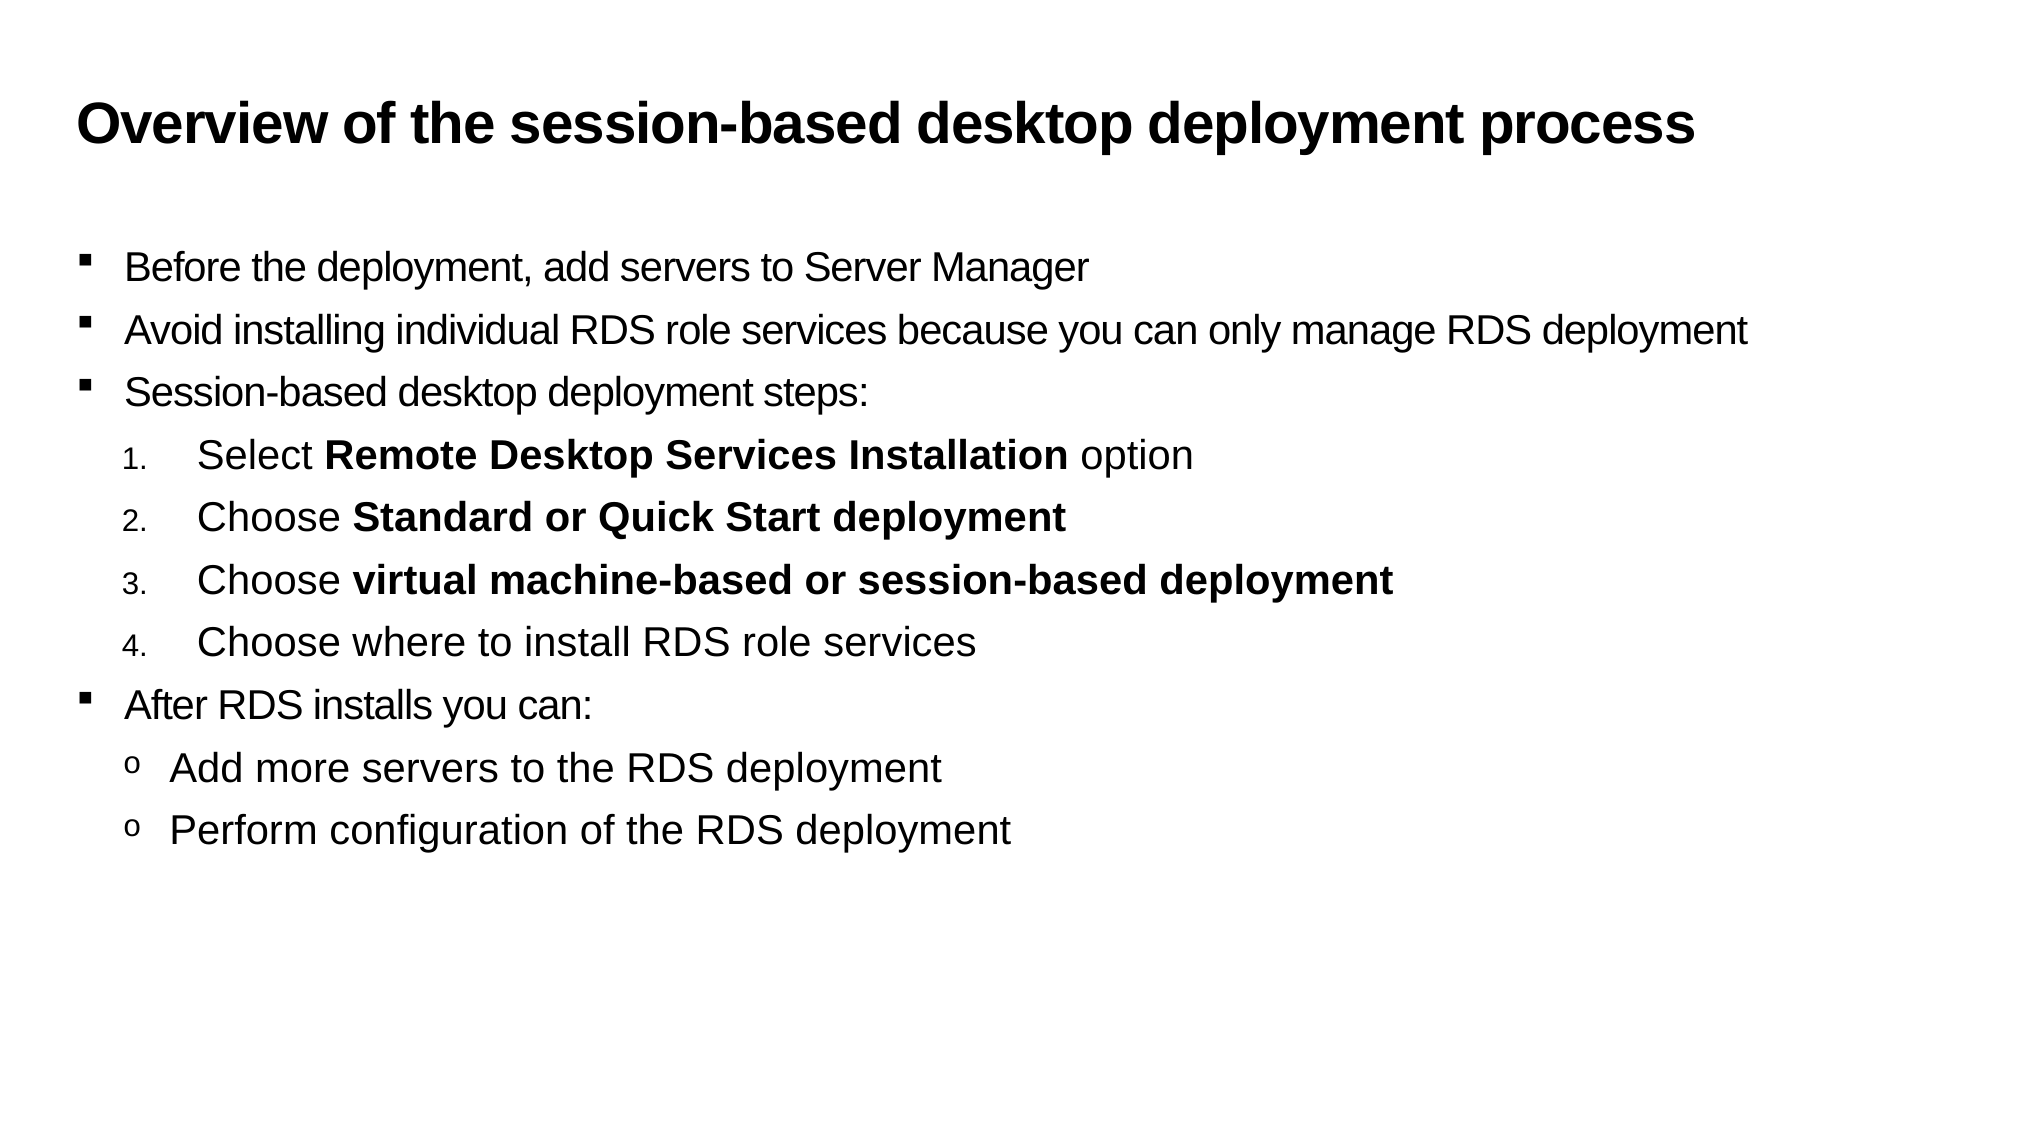

# Overview of the session-based desktop deployment process
Before the deployment, add servers to Server Manager
Avoid installing individual RDS role services because you can only manage RDS deployment
Session-based desktop deployment steps:
Select Remote Desktop Services Installation option
Choose Standard or Quick Start deployment
Choose virtual machine-based or session-based deployment
Choose where to install RDS role services
After RDS installs you can:
Add more servers to the RDS deployment
Perform configuration of the RDS deployment